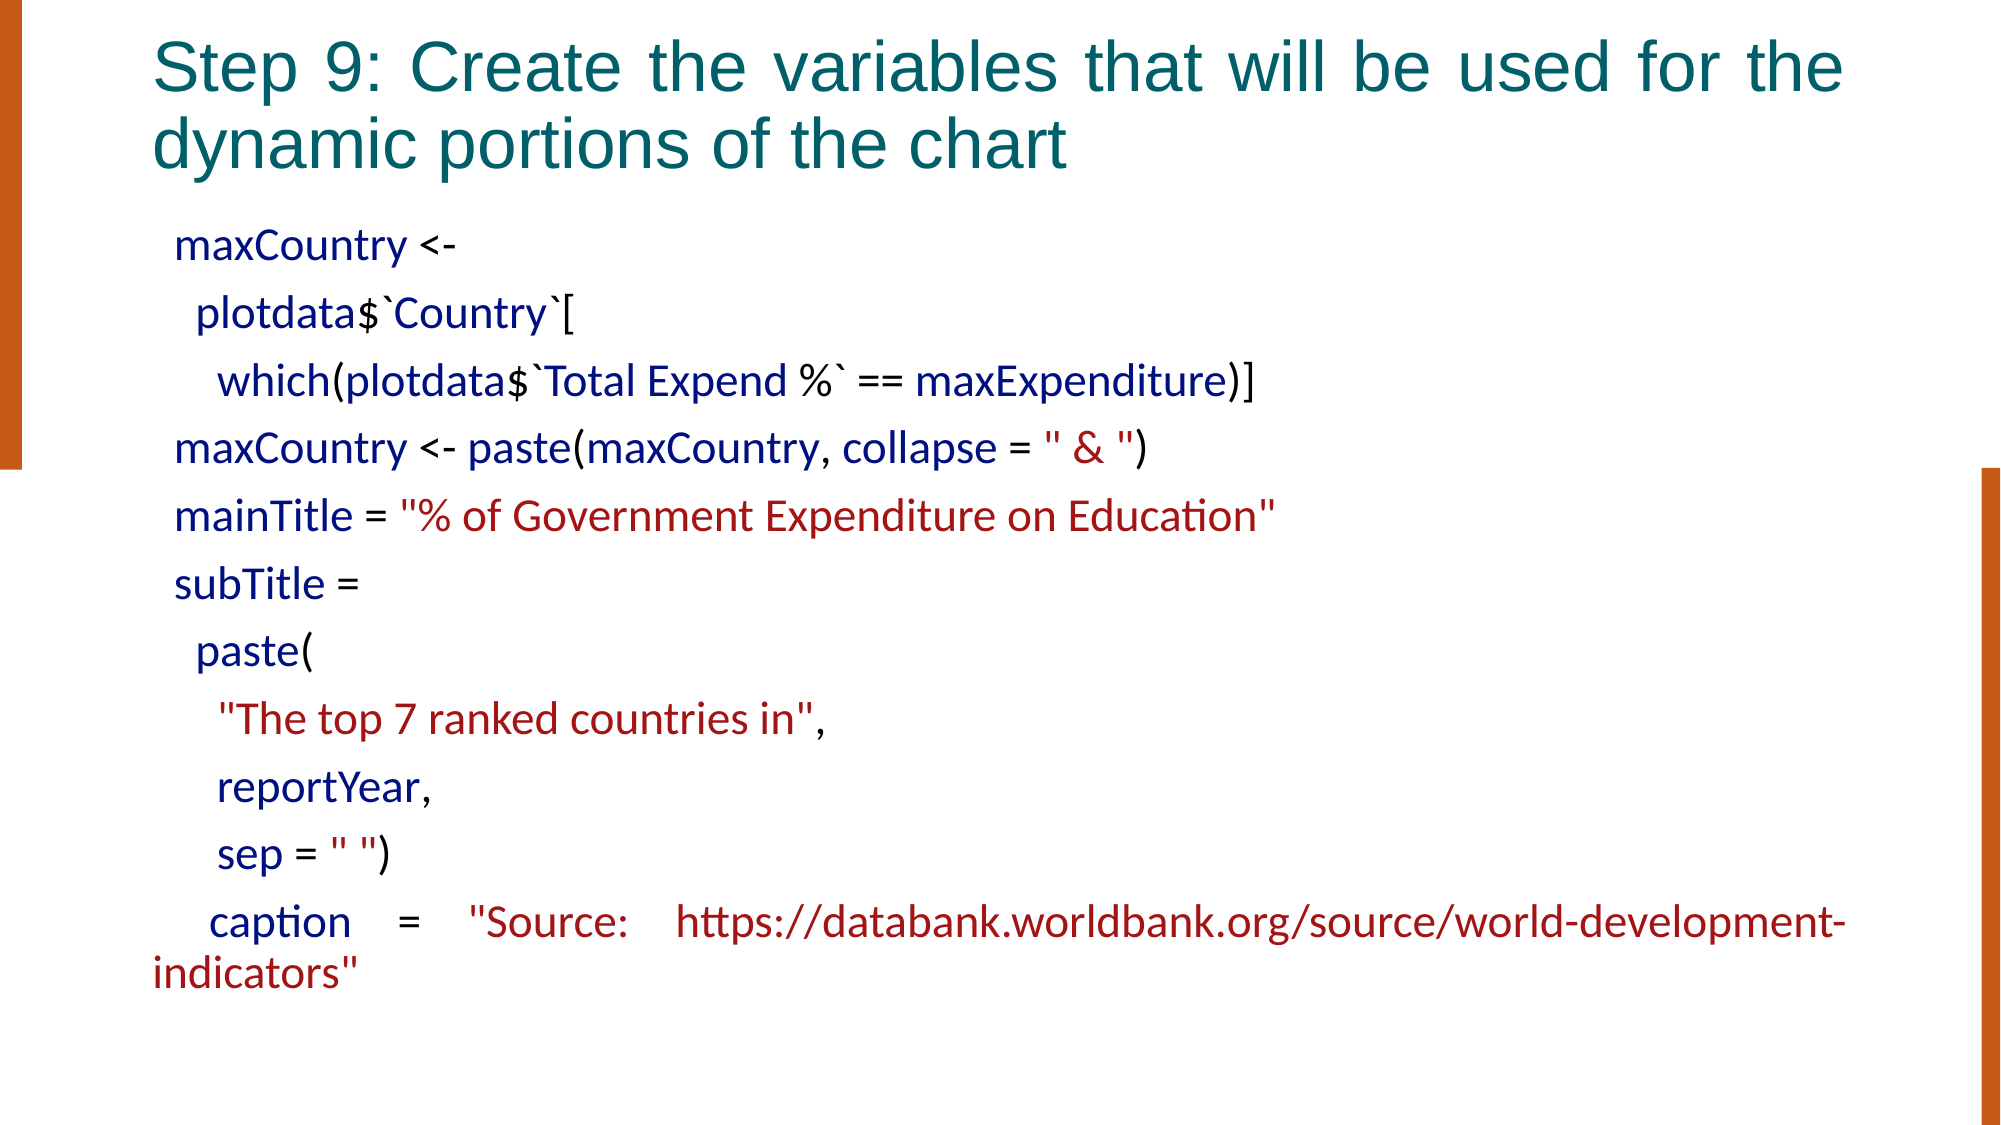

# Step 9: Create the variables that will be used for the dynamic portions of the chart
  maxCountry <-
    plotdata$`Country`[
      which(plotdata$`Total Expend %` == maxExpenditure)]
  maxCountry <- paste(maxCountry, collapse = " & ")
  mainTitle = "% of Government Expenditure on Education"
  subTitle =
    paste(
      "The top 7 ranked countries in",
      reportYear,
      sep = " ")
  caption = "Source: https://databank.worldbank.org/source/world-development-indicators"